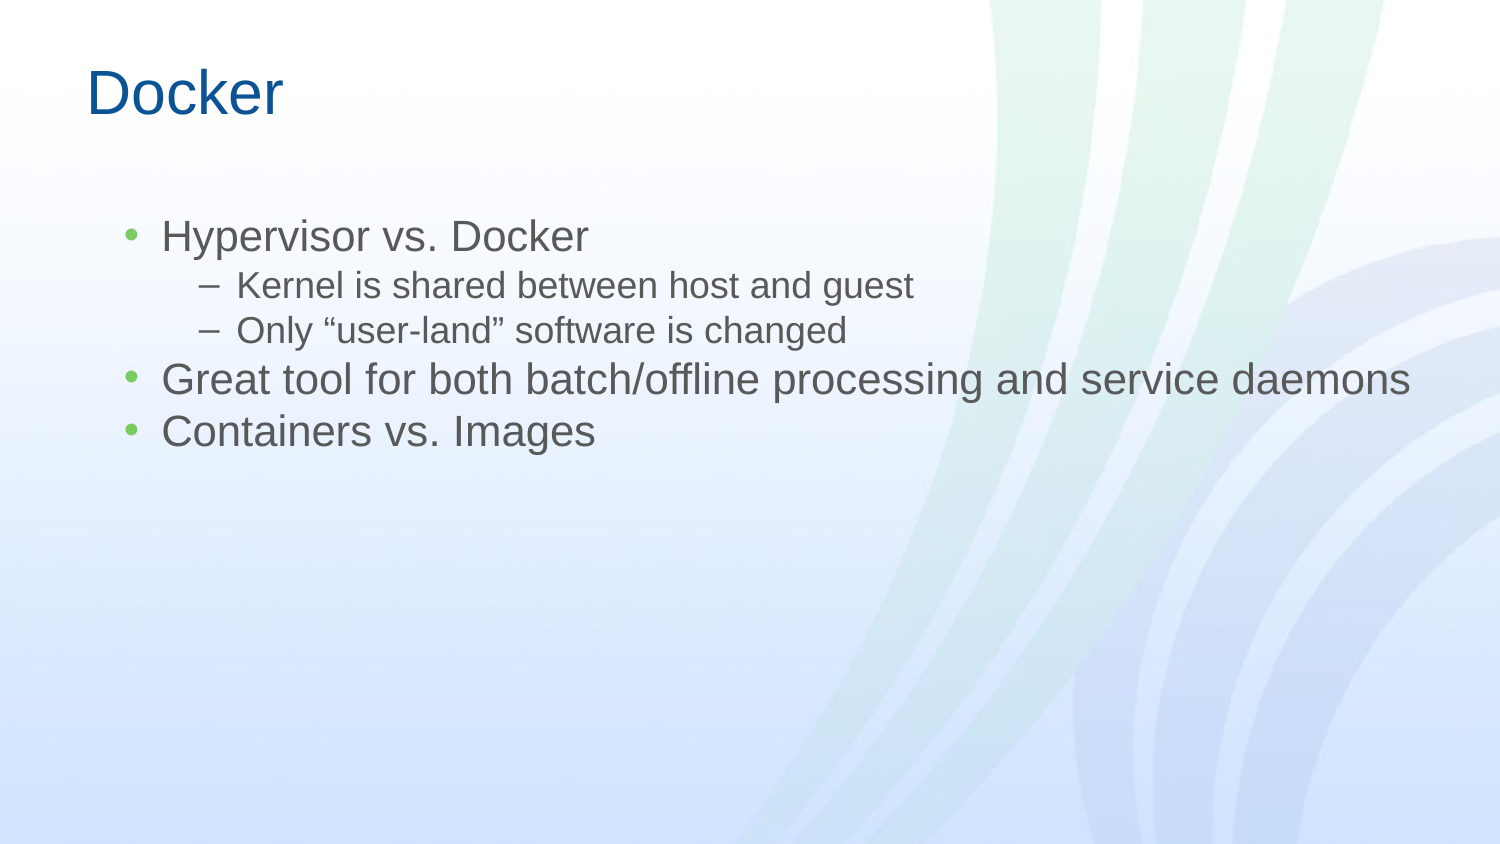

# Docker
Hypervisor vs. Docker
Kernel is shared between host and guest
Only “user-land” software is changed
Great tool for both batch/offline processing and service daemons
Containers vs. Images